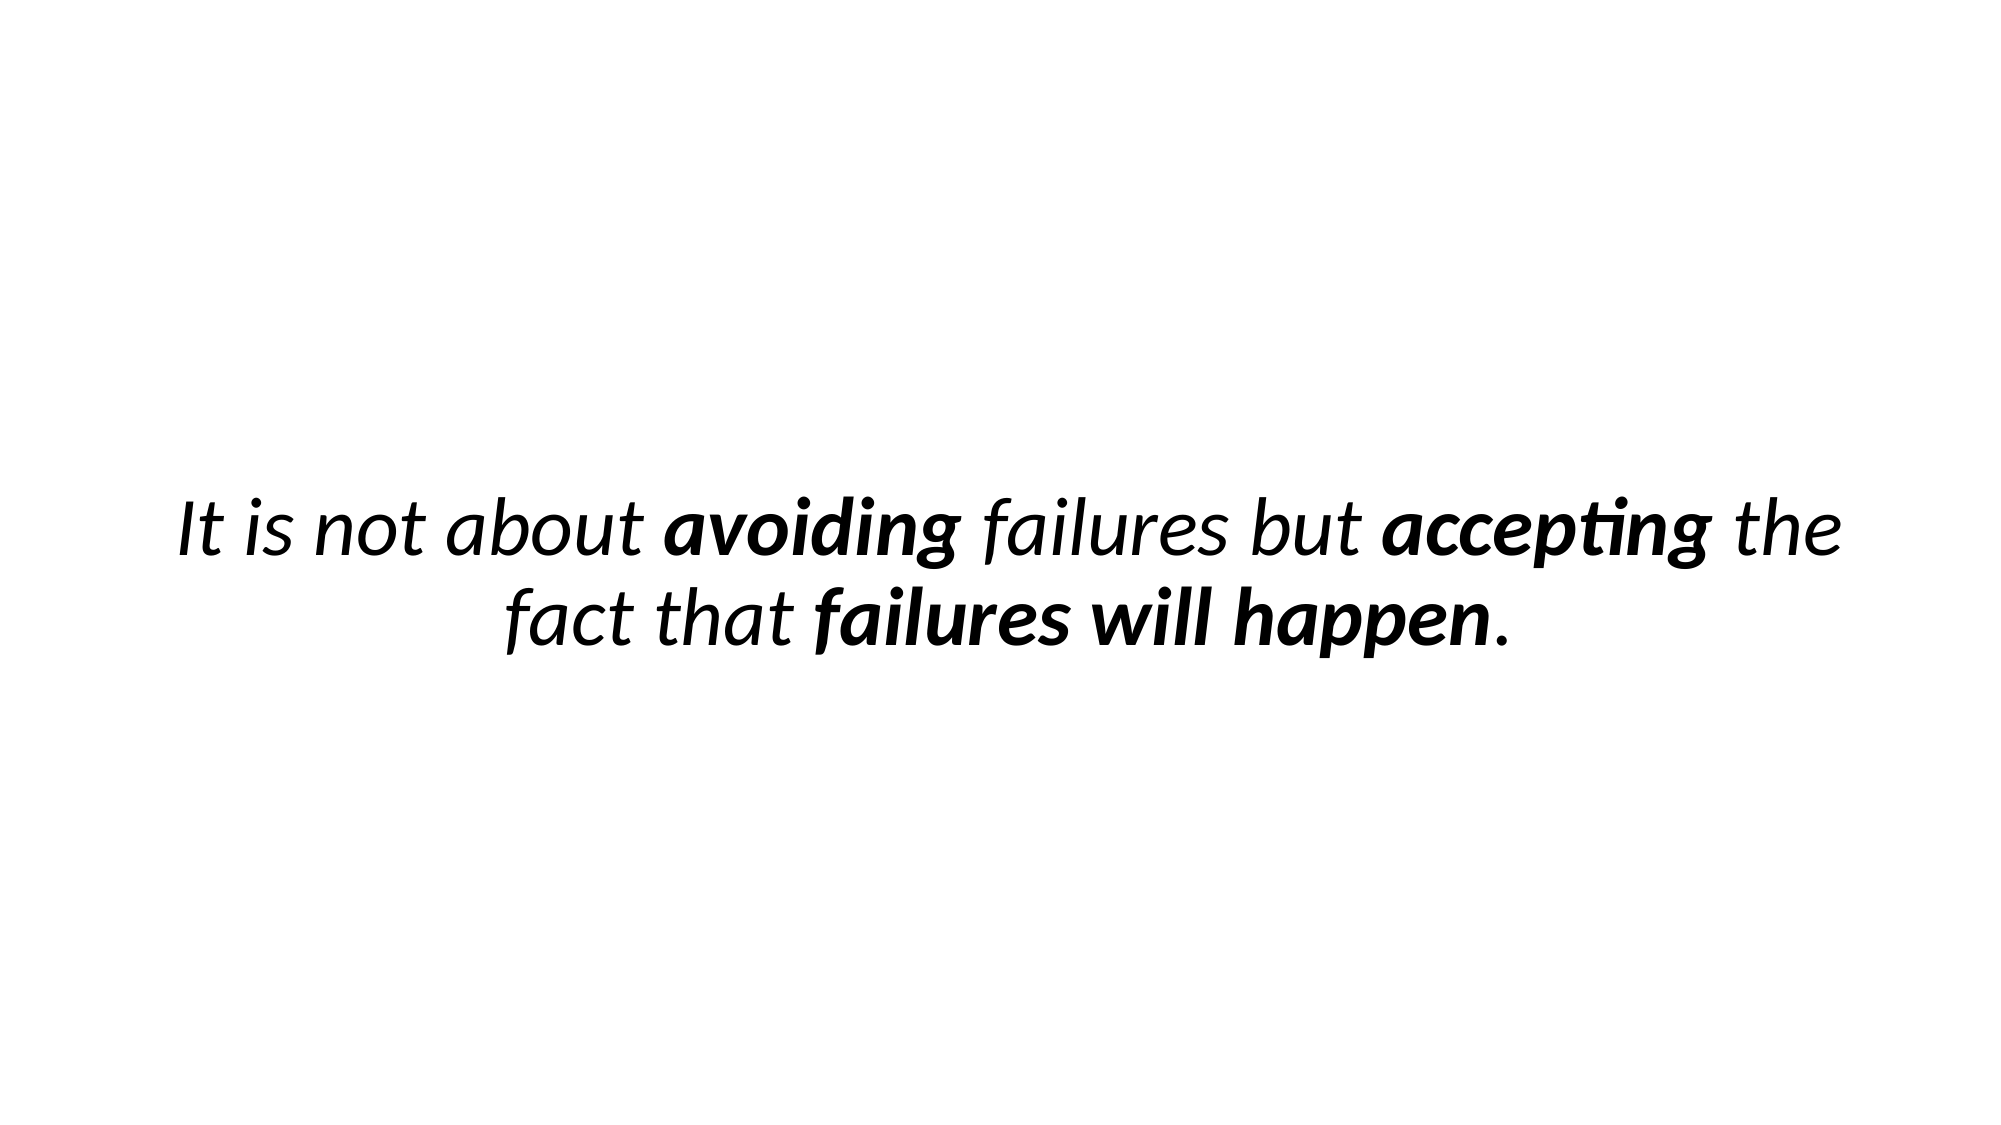

It is not about avoiding failures but accepting the fact that failures will happen.